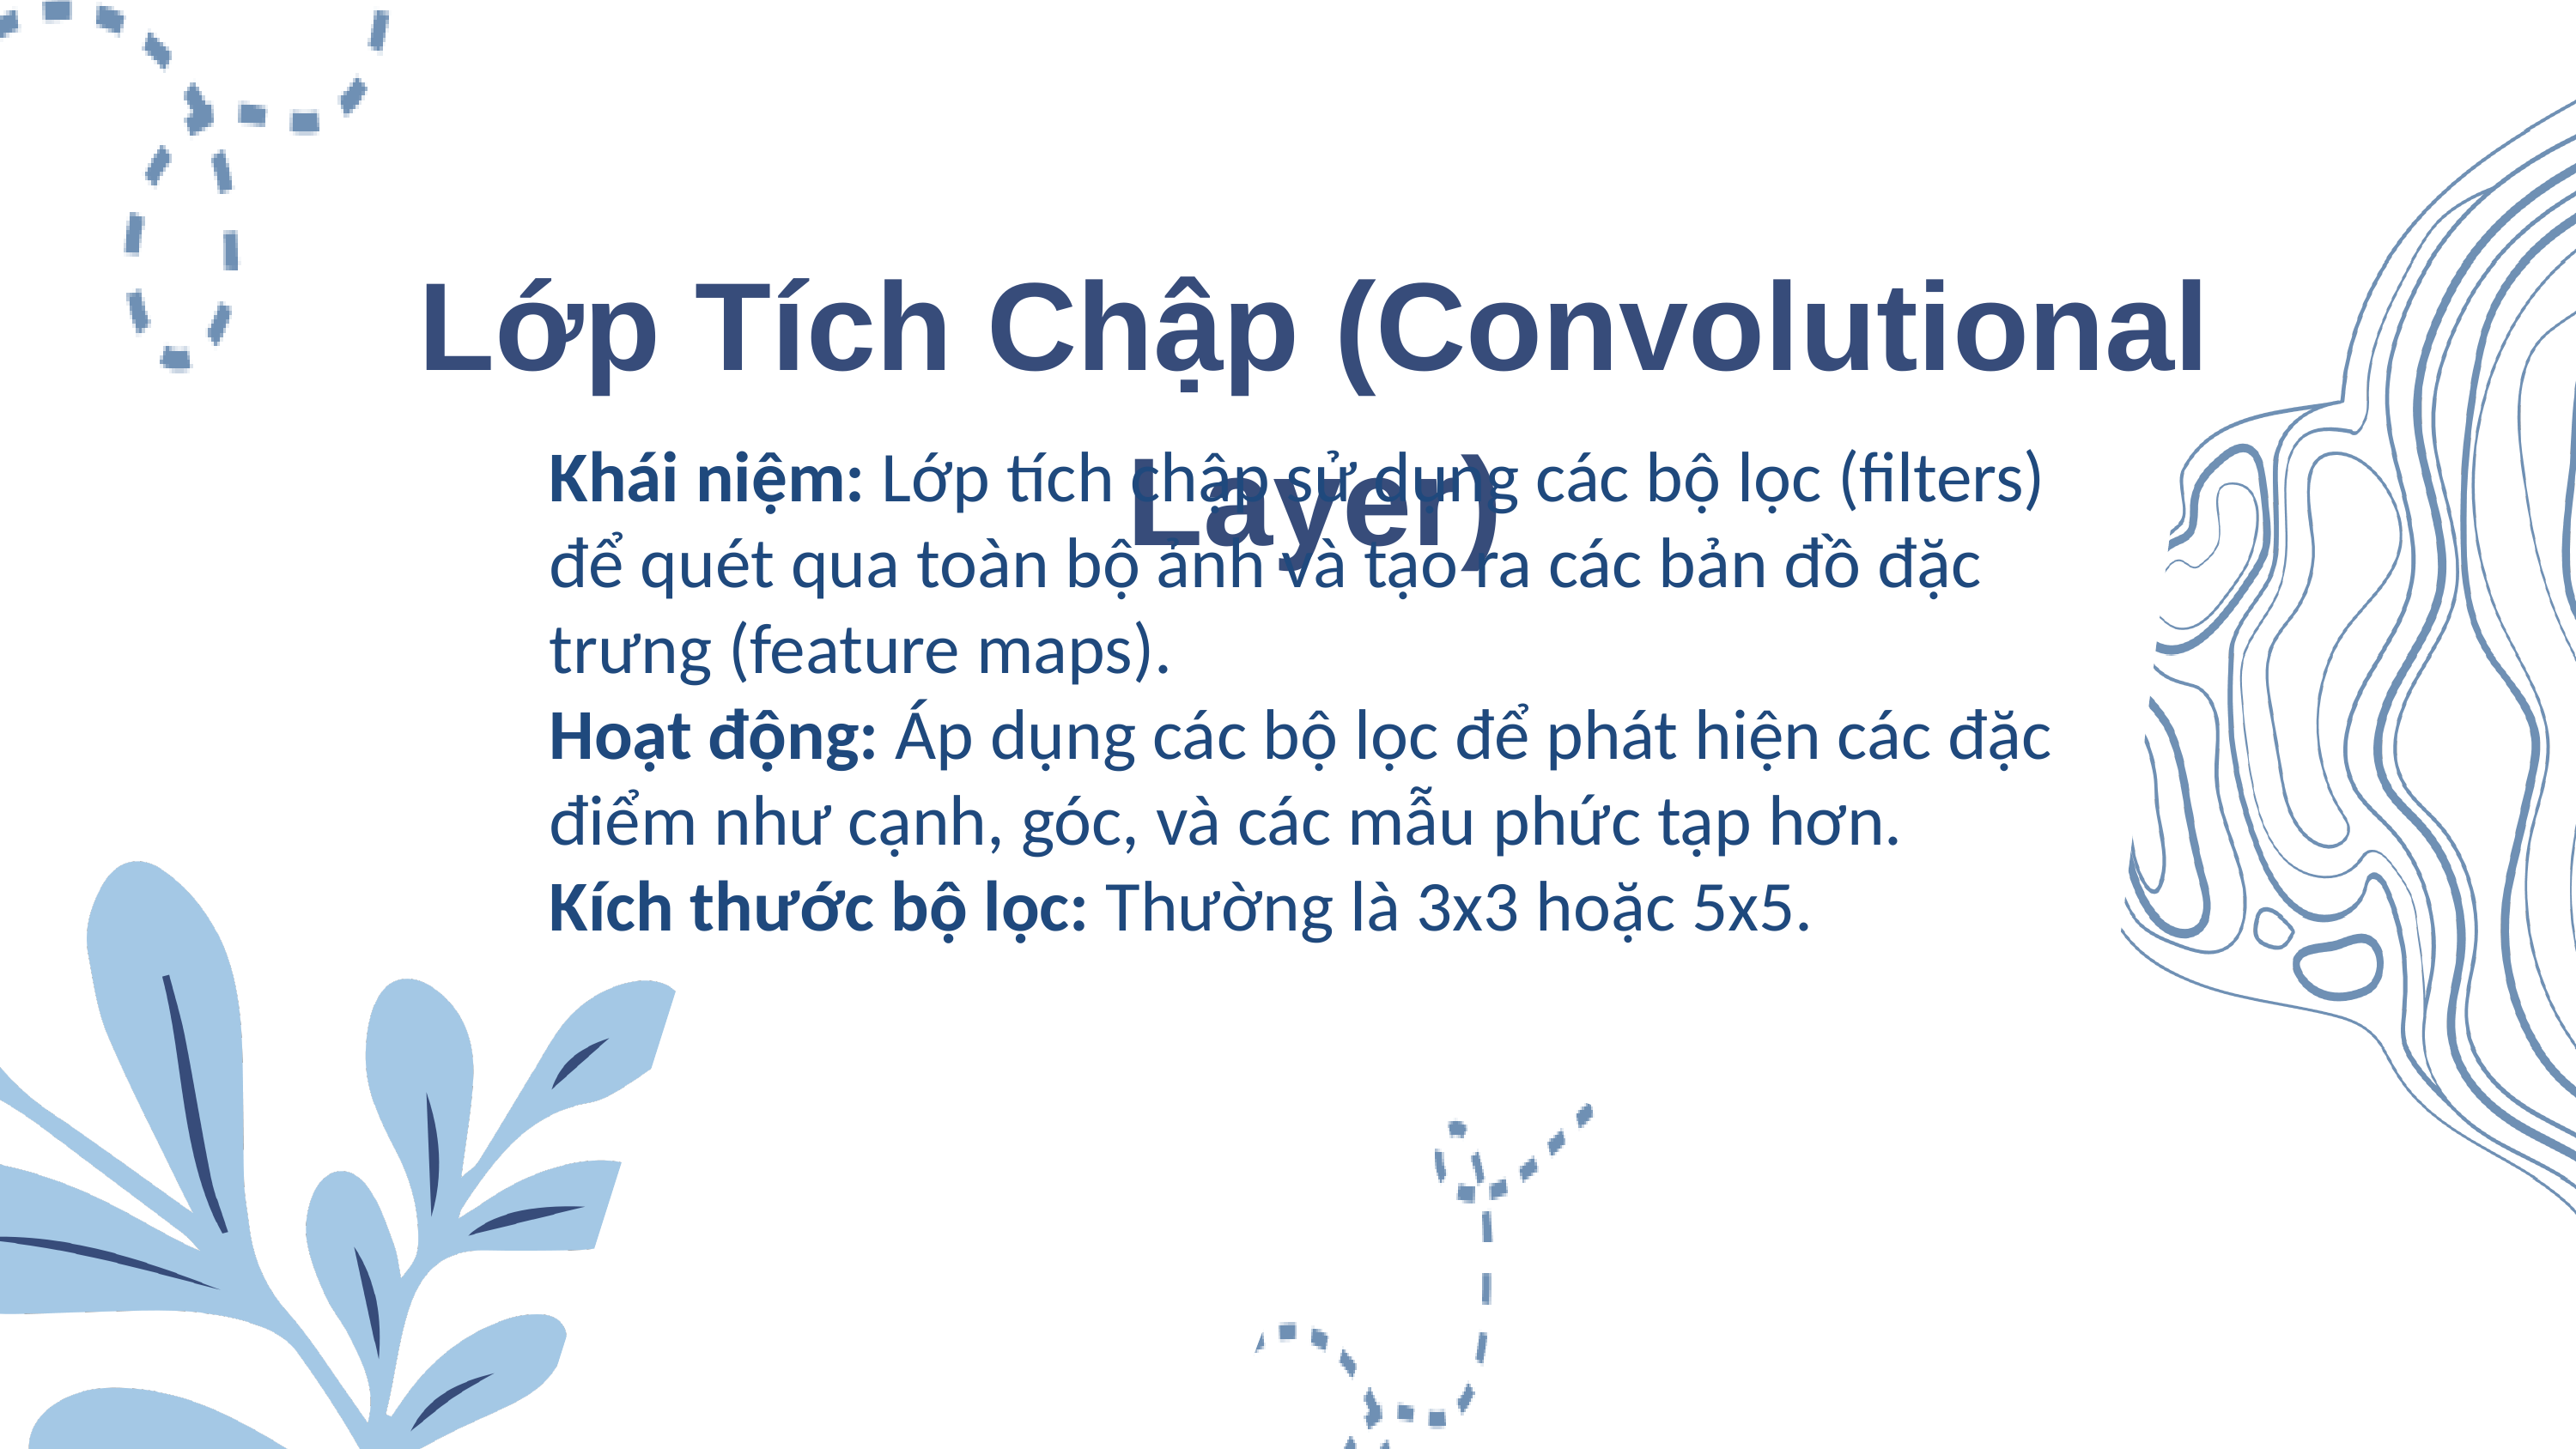

Lớp Tích Chập (Convolutional Layer)
Khái niệm: Lớp tích chập sử dụng các bộ lọc (filters) để quét qua toàn bộ ảnh và tạo ra các bản đồ đặc trưng (feature maps).
Hoạt động: Áp dụng các bộ lọc để phát hiện các đặc điểm như cạnh, góc, và các mẫu phức tạp hơn.
Kích thước bộ lọc: Thường là 3x3 hoặc 5x5.